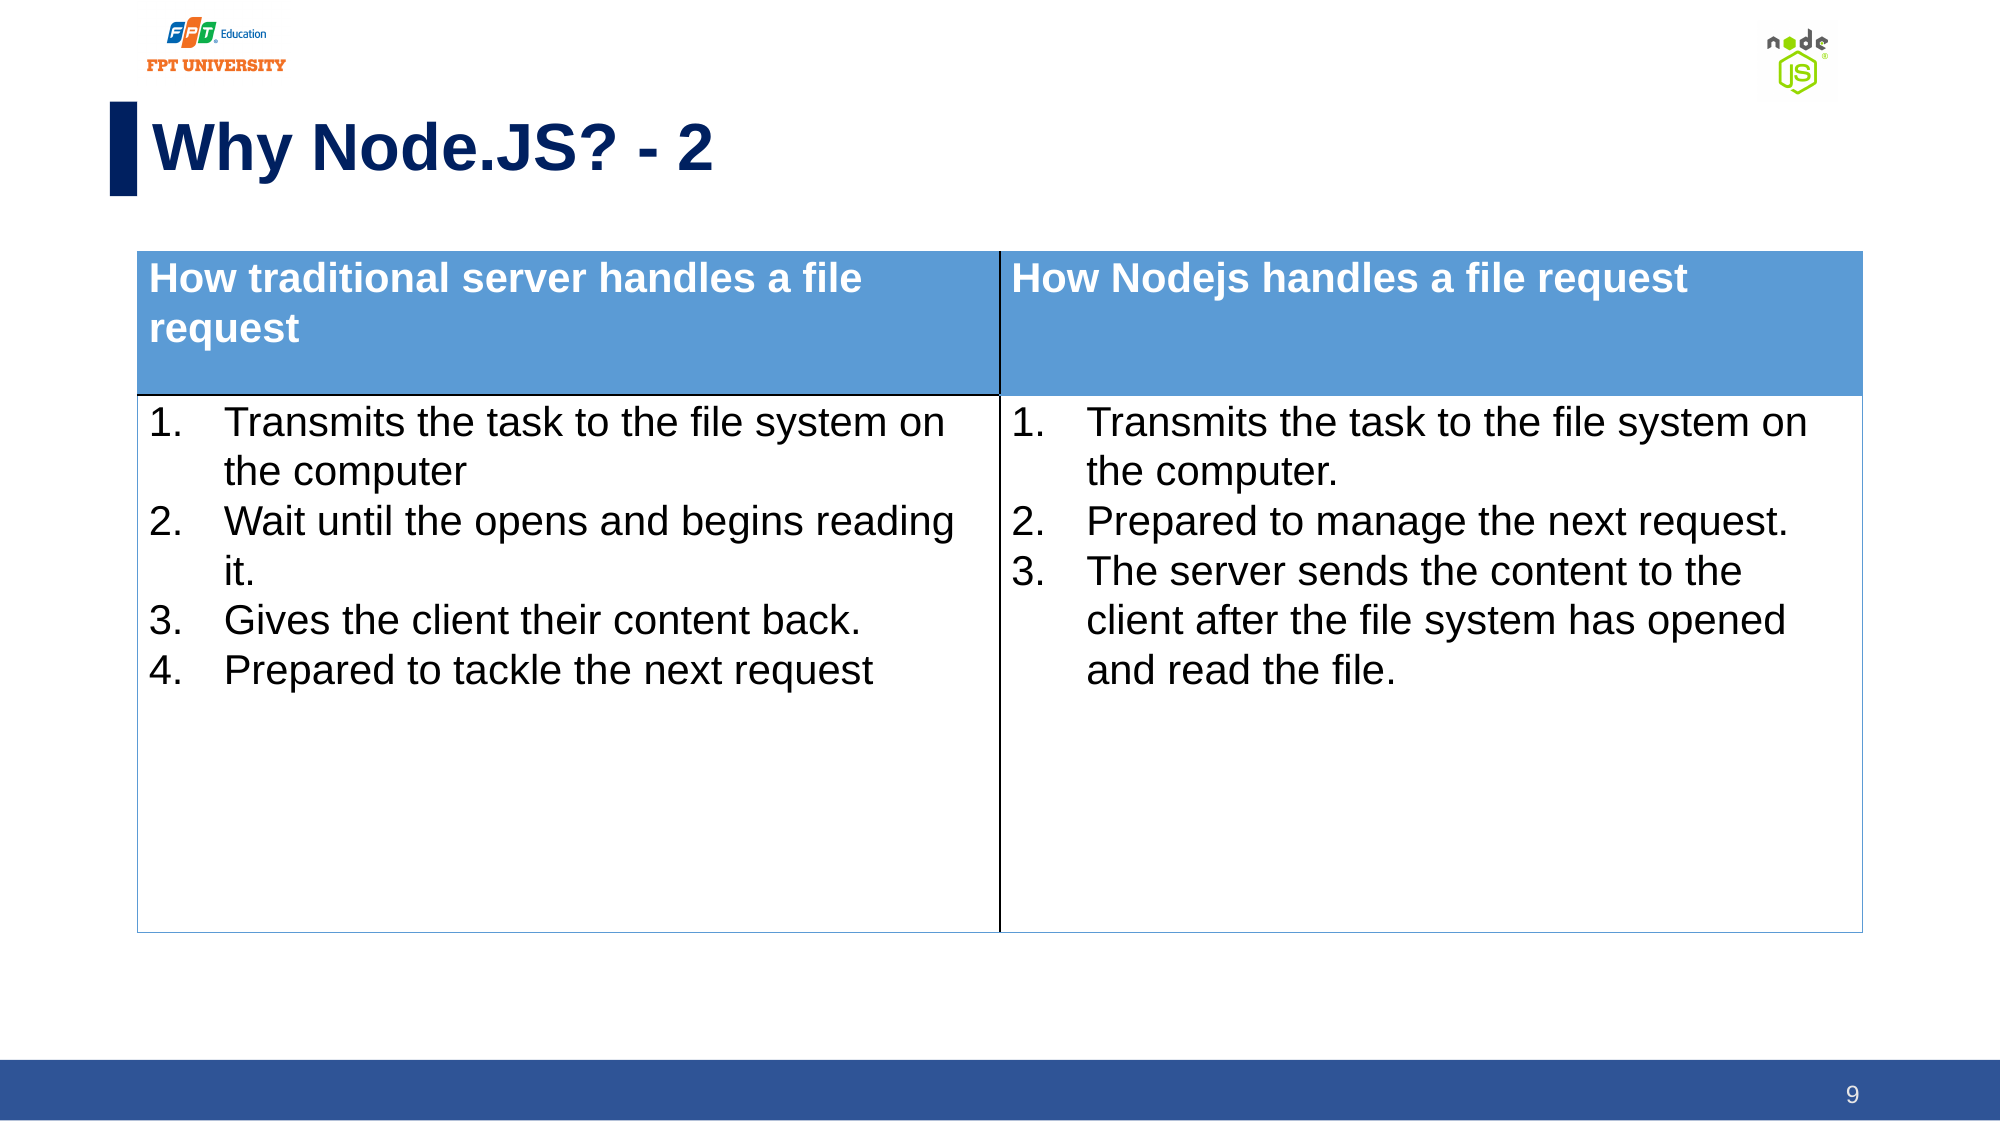

# Why Node.JS? - 2

| How traditional server handles a file request | How Nodejs handles a file request |
| --- | --- |
| Transmits the task to the file system on the computer Wait until the opens and begins reading it. Gives the client their content back. Prepared to tackle the next request | Transmits the task to the file system on the computer. Prepared to manage the next request. The server sends the content to the client after the file system has opened and read the file. |
9